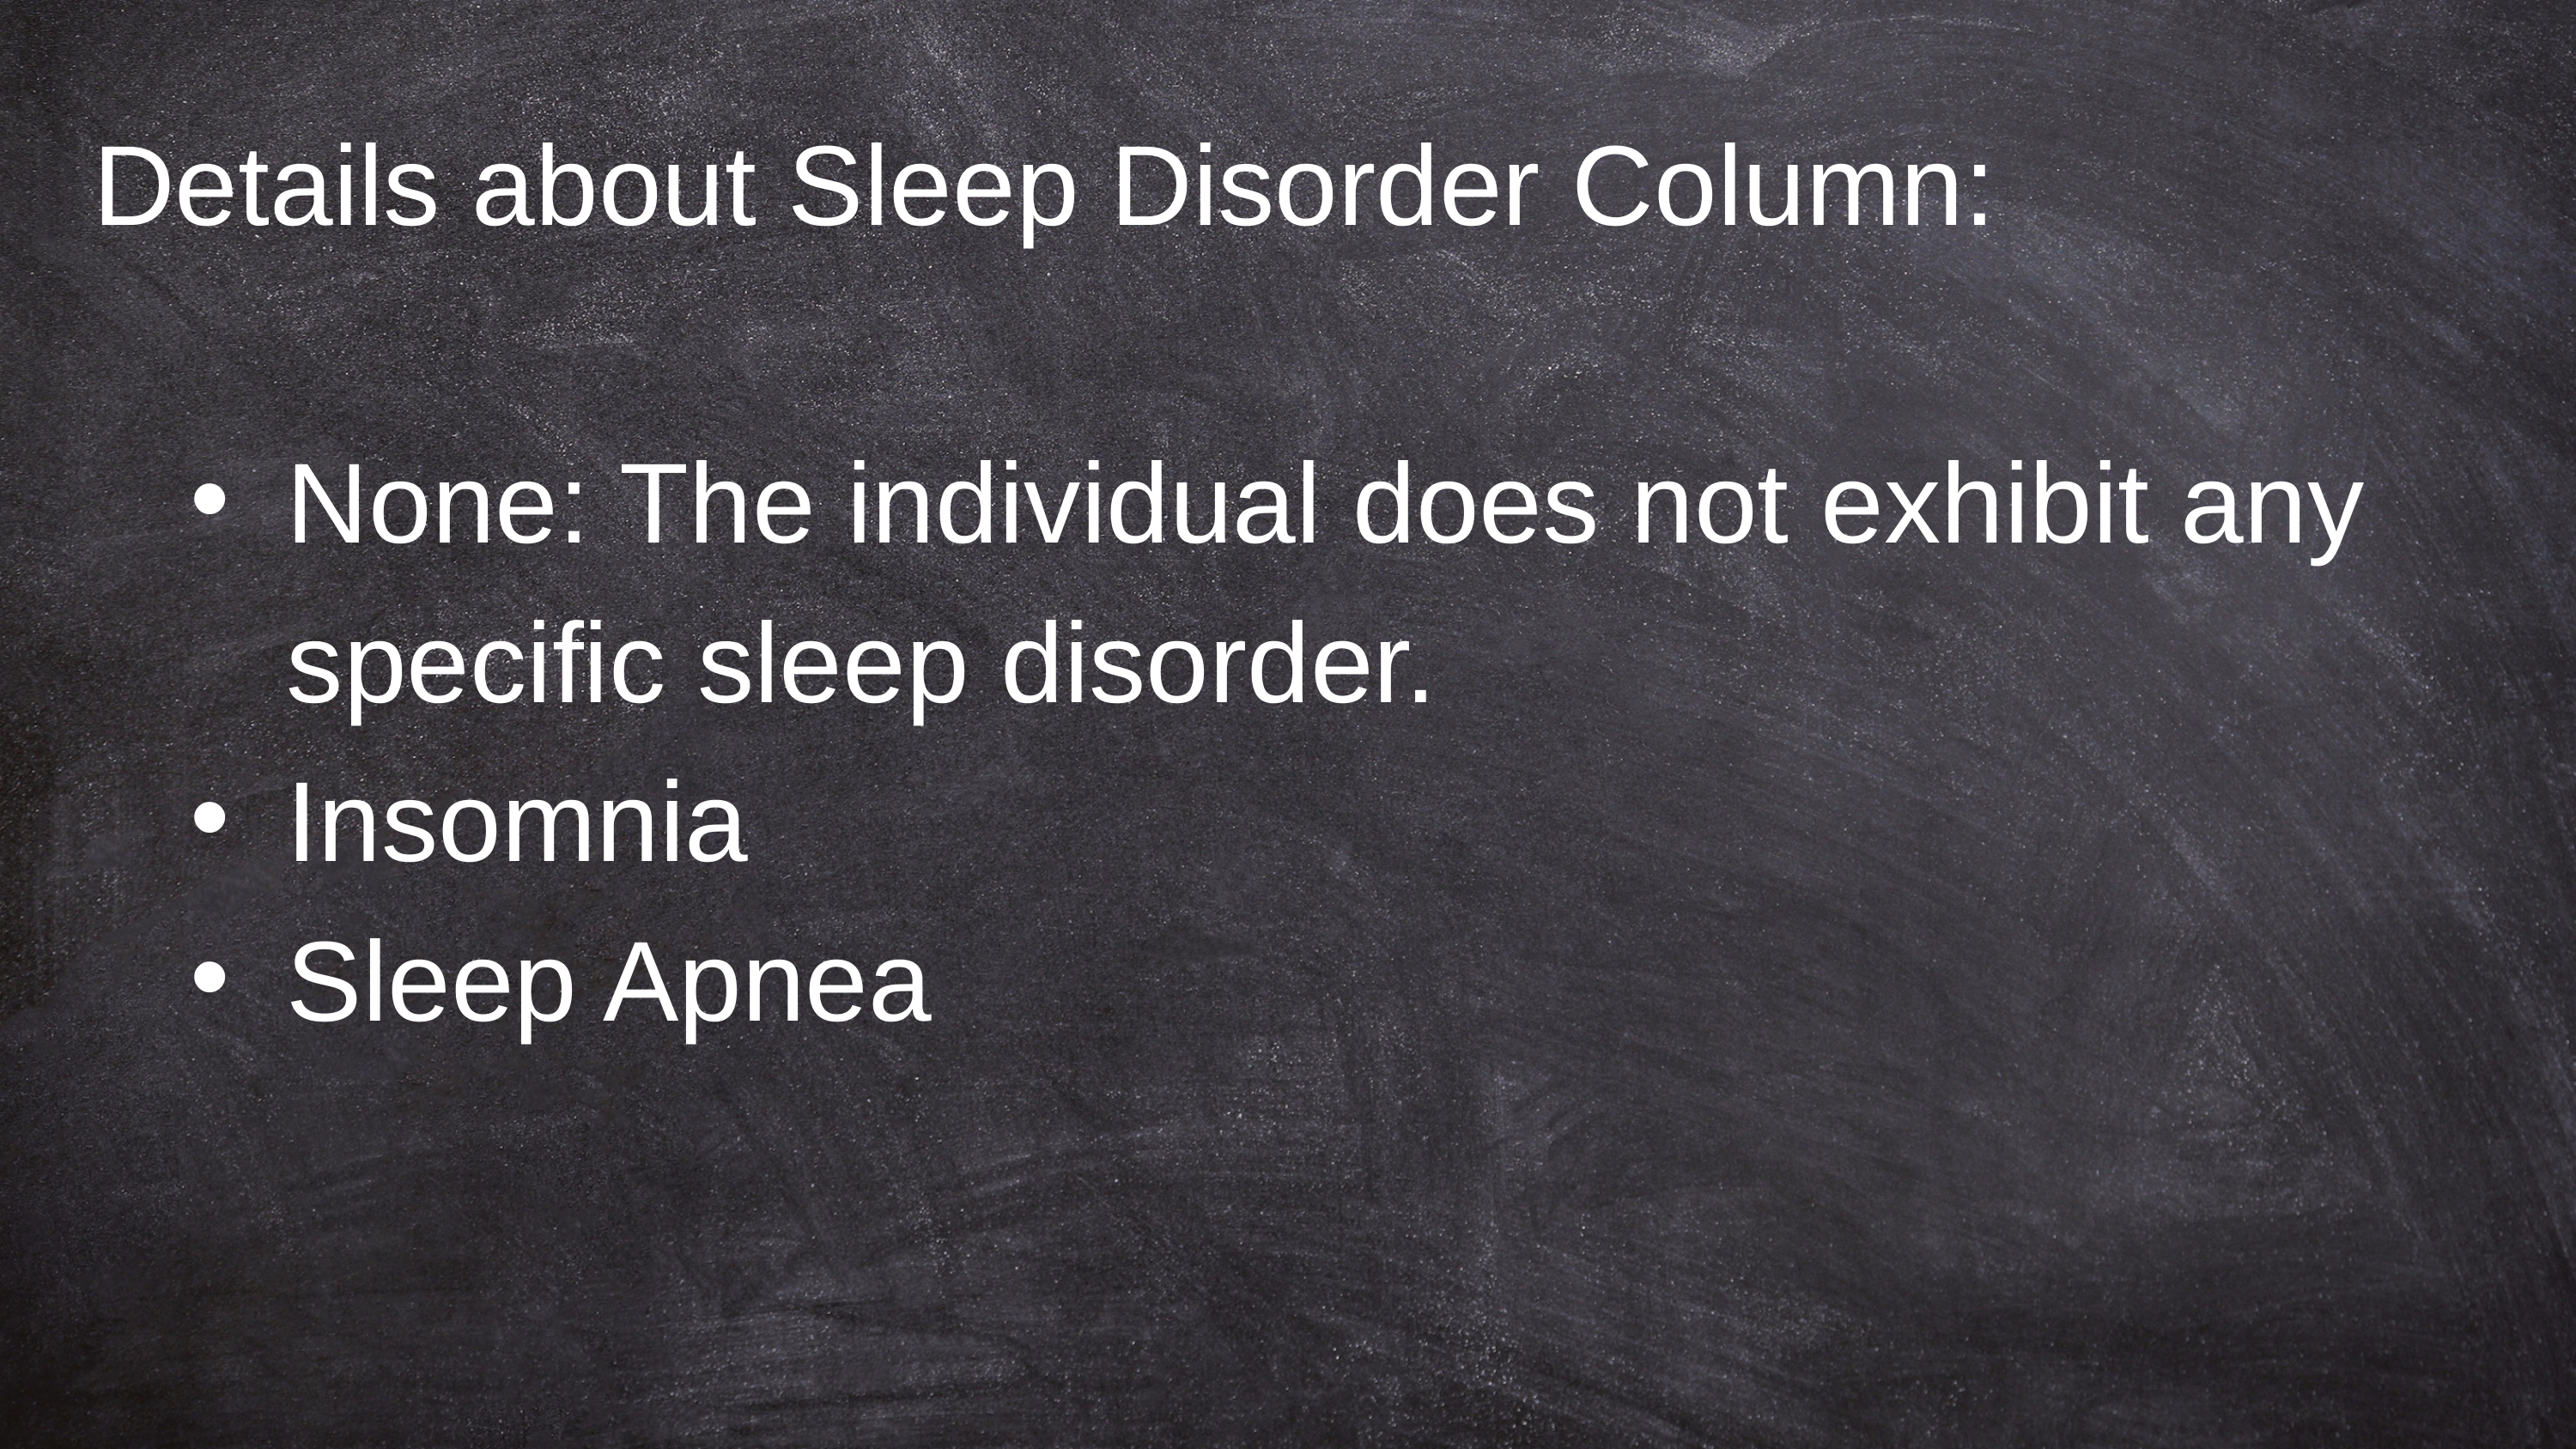

Details about Sleep Disorder Column:

None: The individual does not exhibit any specific sleep disorder.
Insomnia
Sleep Apnea